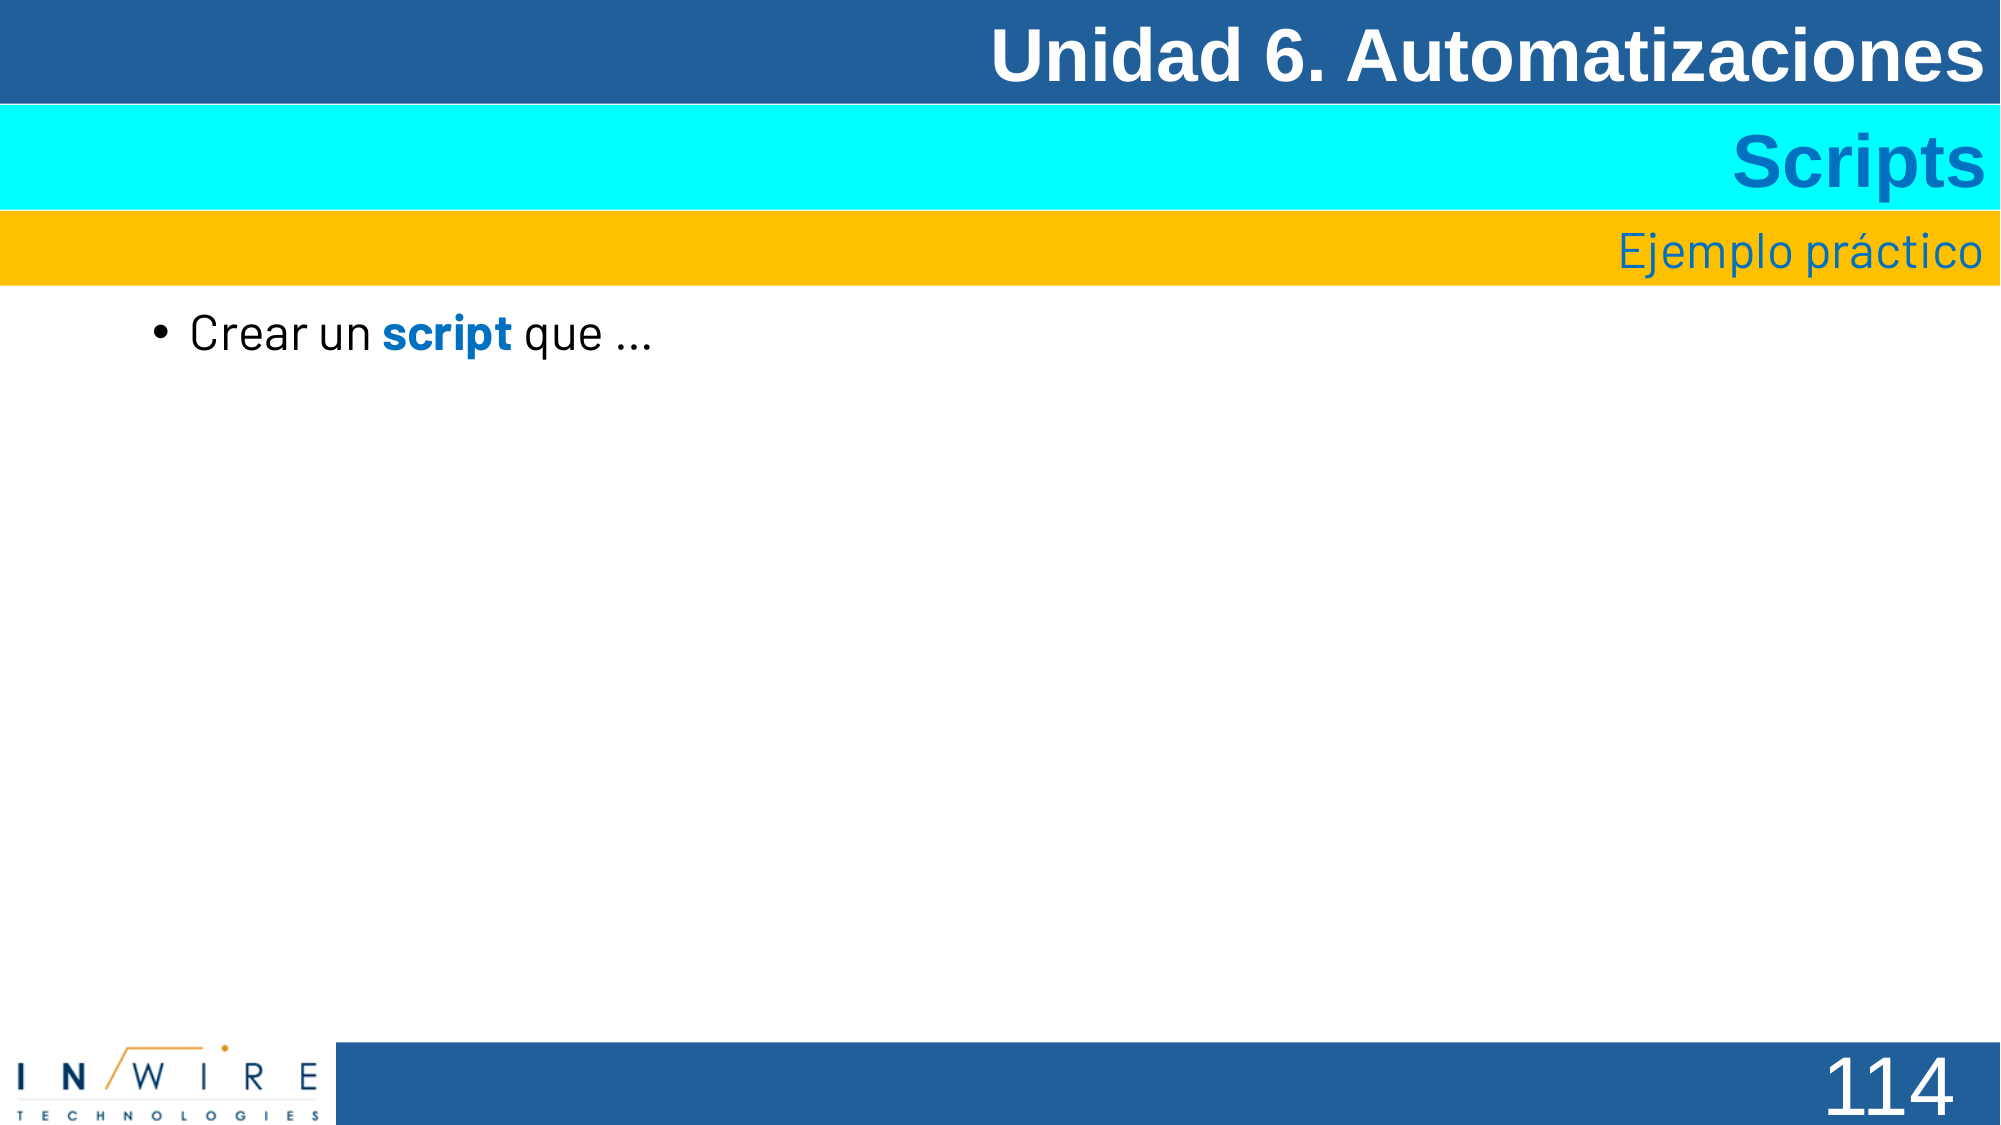

Unidad 6. Automatizaciones
Scripts
Ejemplo práctico
Crear un script que …